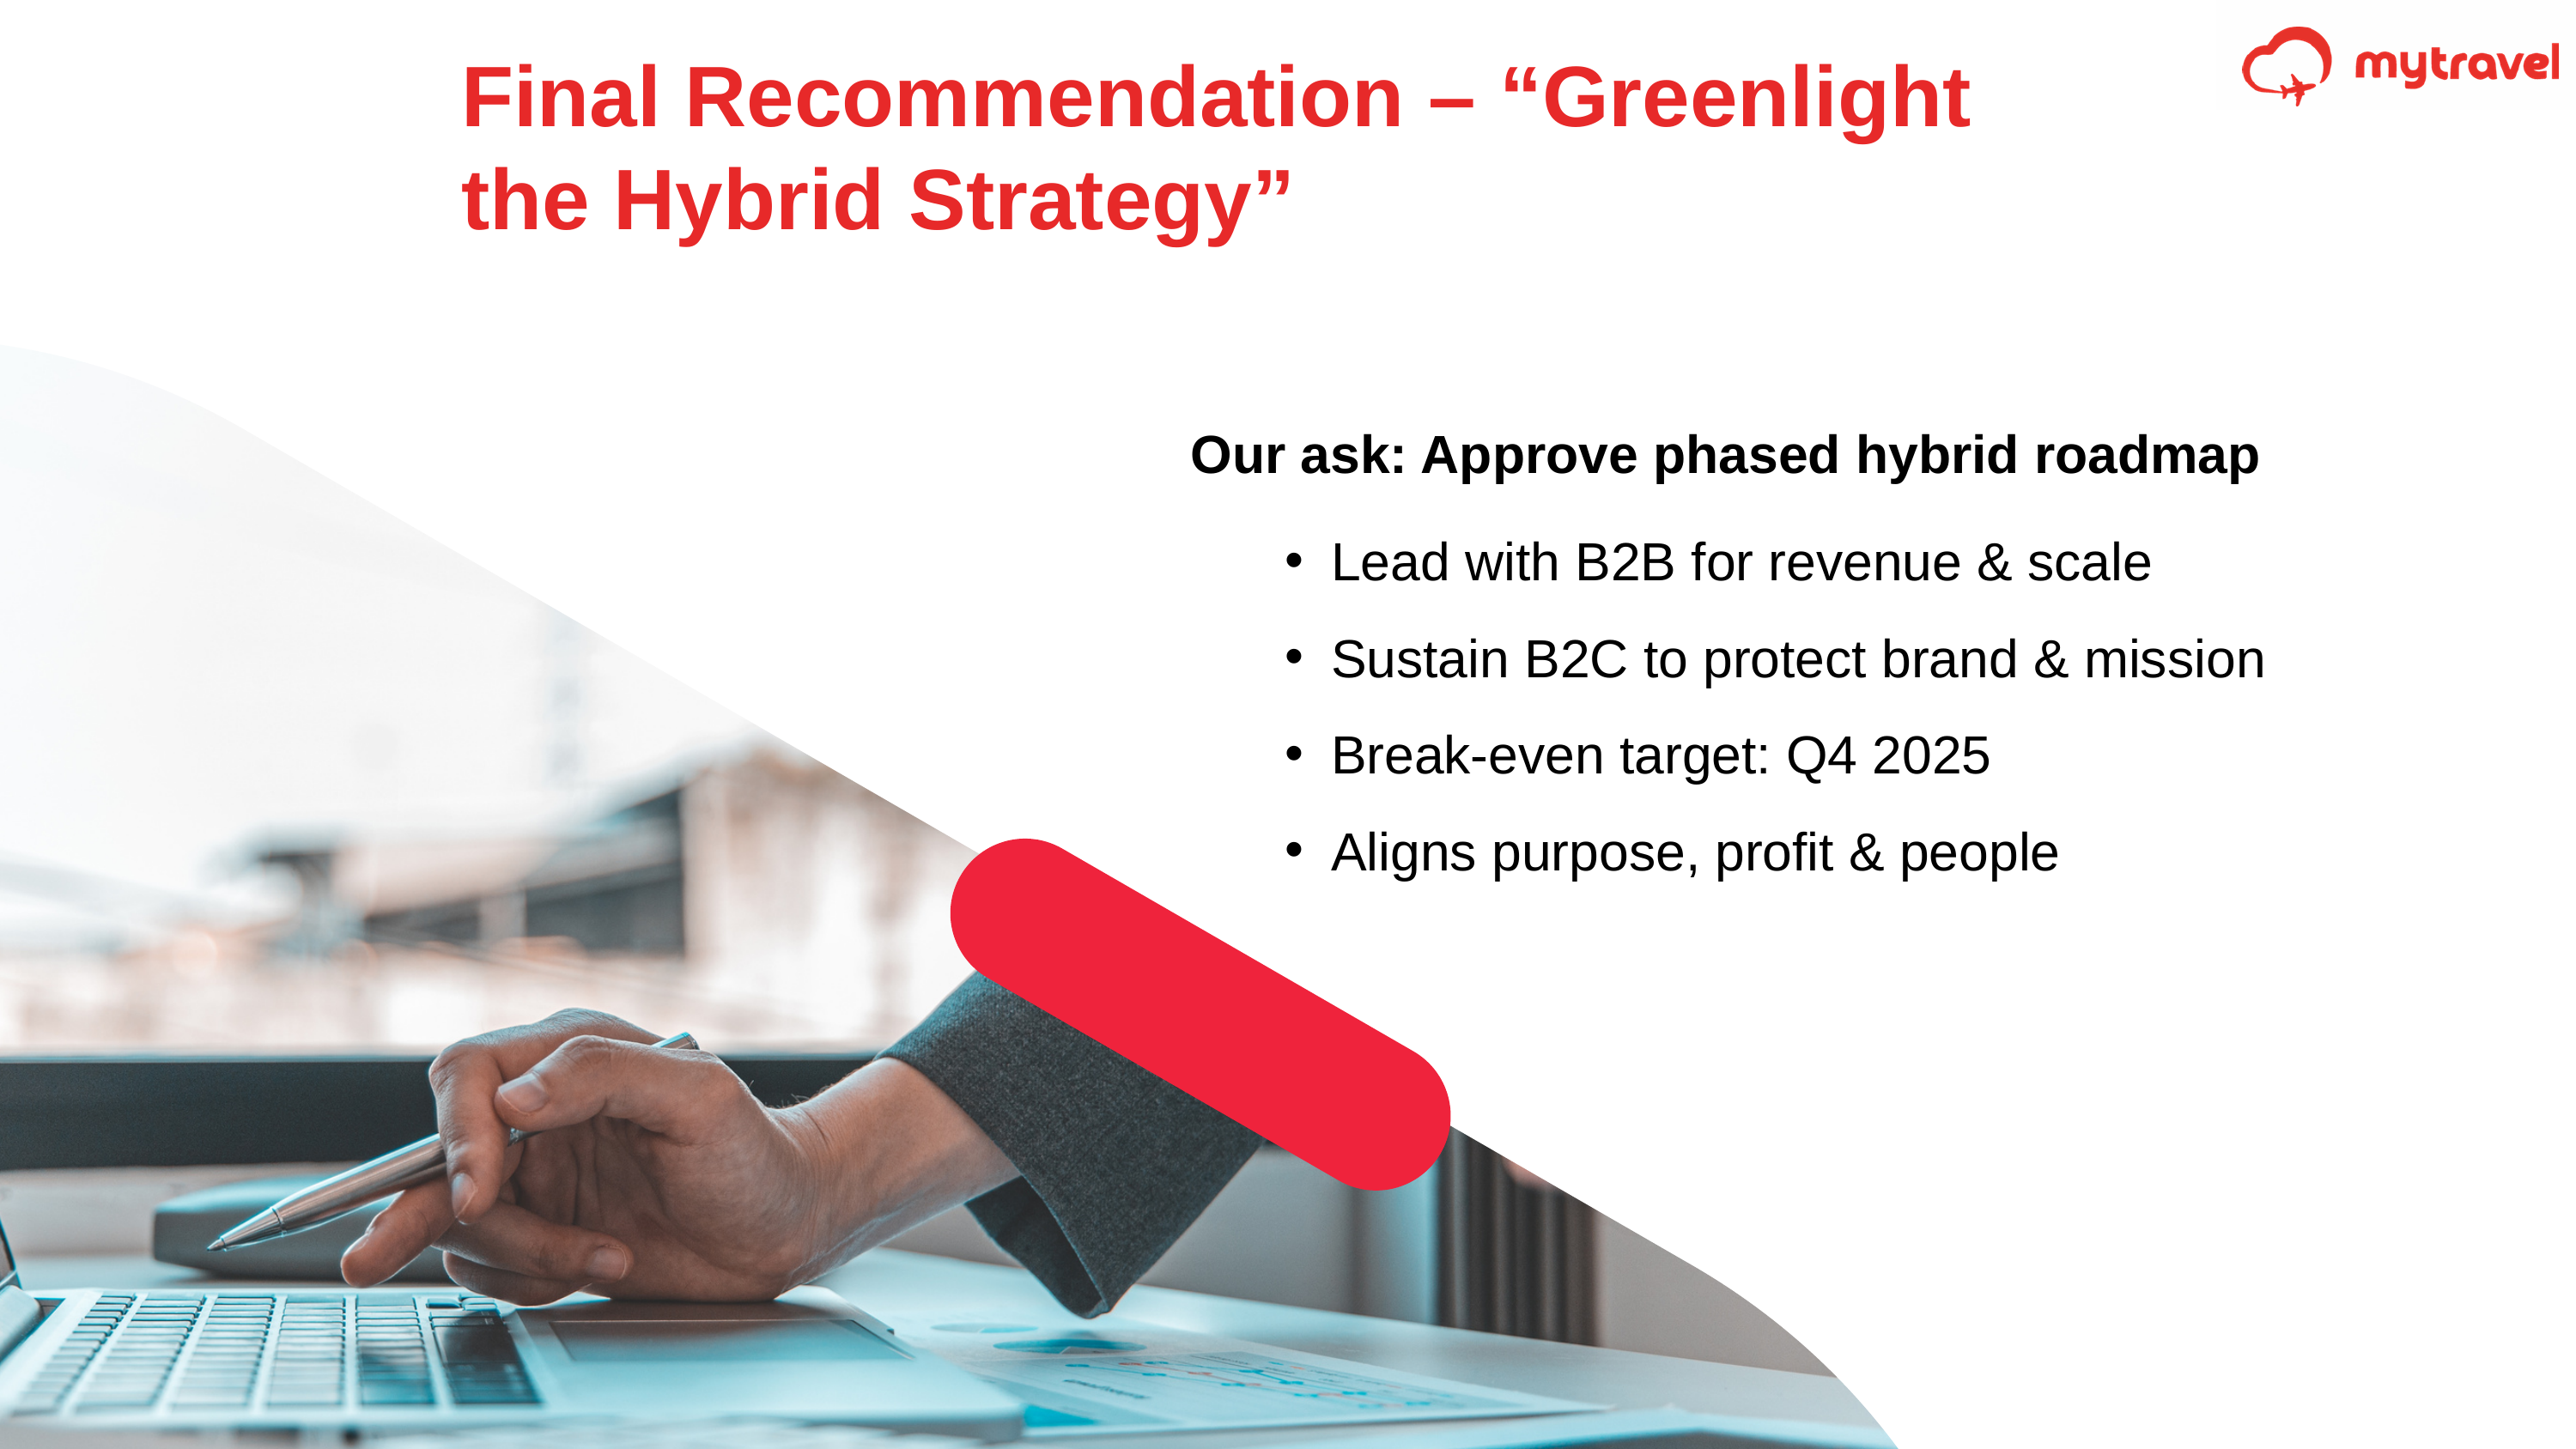

Final Recommendation – “Greenlight the Hybrid Strategy”

Our ask: Approve phased hybrid roadmap
Lead with B2B for revenue & scale
Sustain B2C to protect brand & mission
Break-even target: Q4 2025
Aligns purpose, profit & people